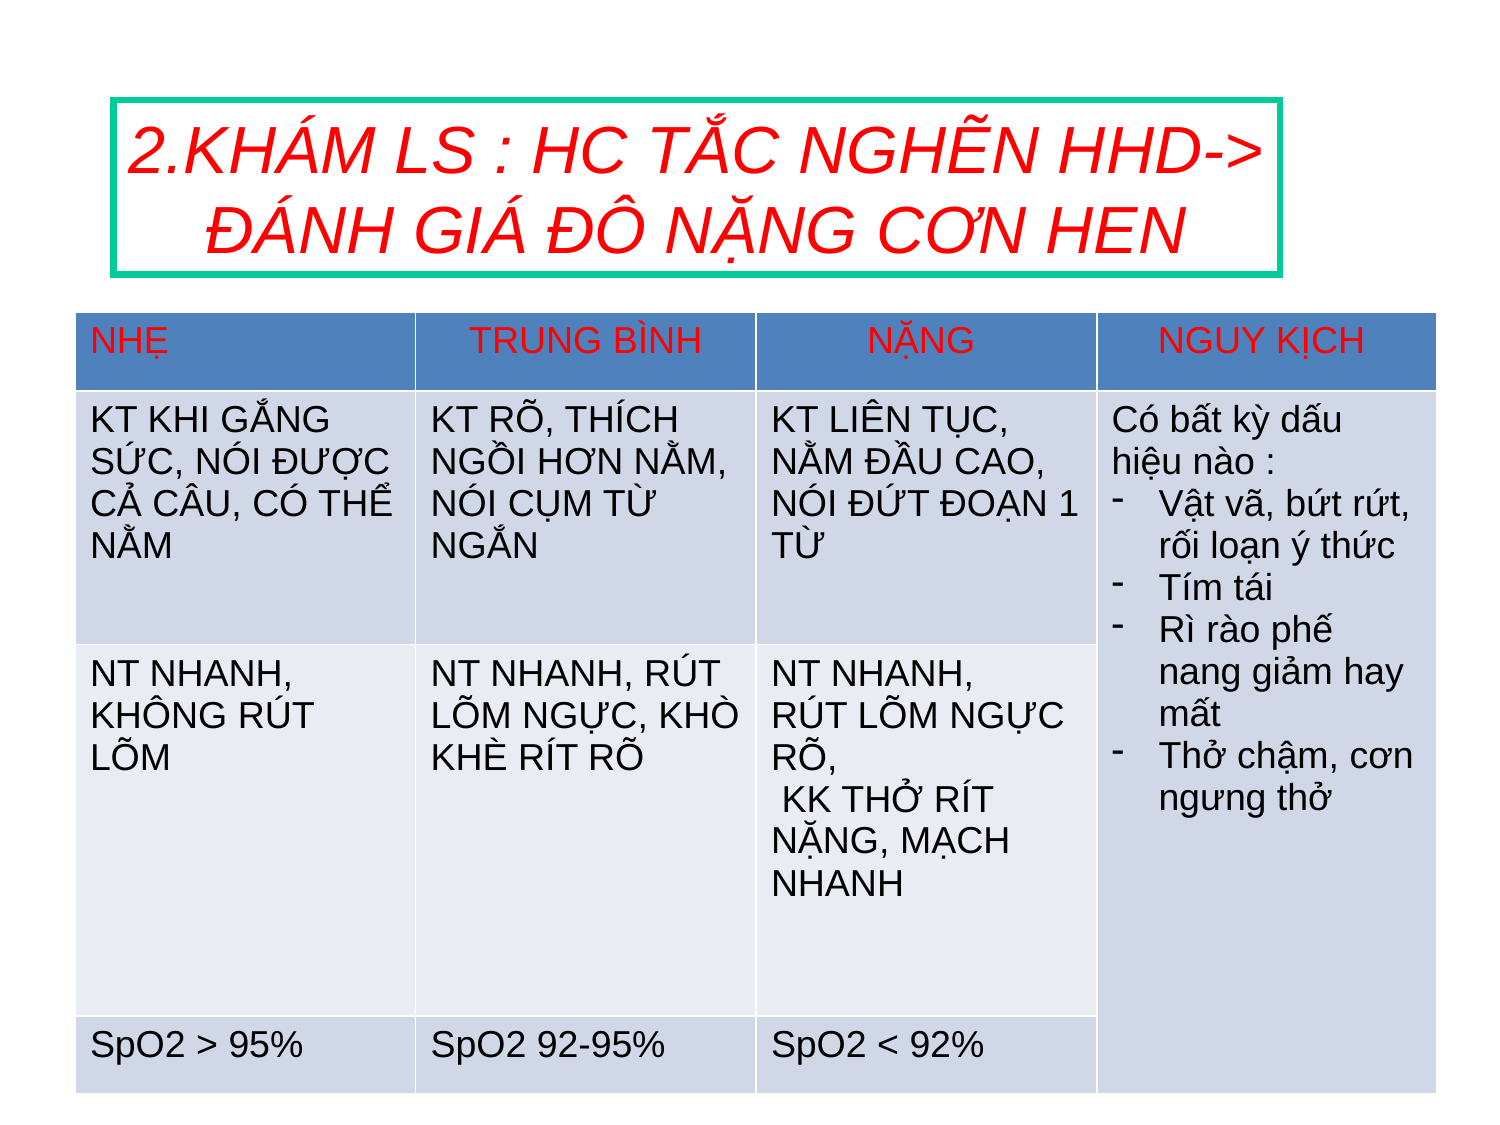

2.KHÁM LS : HC TẮC NGHẼN HHD->
 ĐÁNH GIÁ ĐÔ NẶNG CƠN HEN
| NHẸ | TRUNG BÌNH | NẶNG | NGUY KỊCH |
| --- | --- | --- | --- |
| KT KHI GẮNG SỨC, NÓI ĐƯỢC CẢ CÂU, CÓ THỂ NẰM | KT RÕ, THÍCH NGỒI HƠN NẰM, NÓI CỤM TỪ NGẮN | KT LIÊN TỤC, NẰM ĐẦU CAO, NÓI ĐỨT ĐOẠN 1 TỪ | Có bất kỳ dấu hiệu nào : Vật vã, bứt rứt, rối loạn ý thức Tím tái Rì rào phế nang giảm hay mất Thở chậm, cơn ngưng thở |
| NT NHANH, KHÔNG RÚT LÕM | NT NHANH, RÚT LÕM NGỰC, KHÒ KHÈ RÍT RÕ | NT NHANH, RÚT LÕM NGỰC RÕ, KK THỞ RÍT NẶNG, MẠCH NHANH |  |
| SpO2 > 95% | SpO2 92-95% | SpO2 < 92% |  |